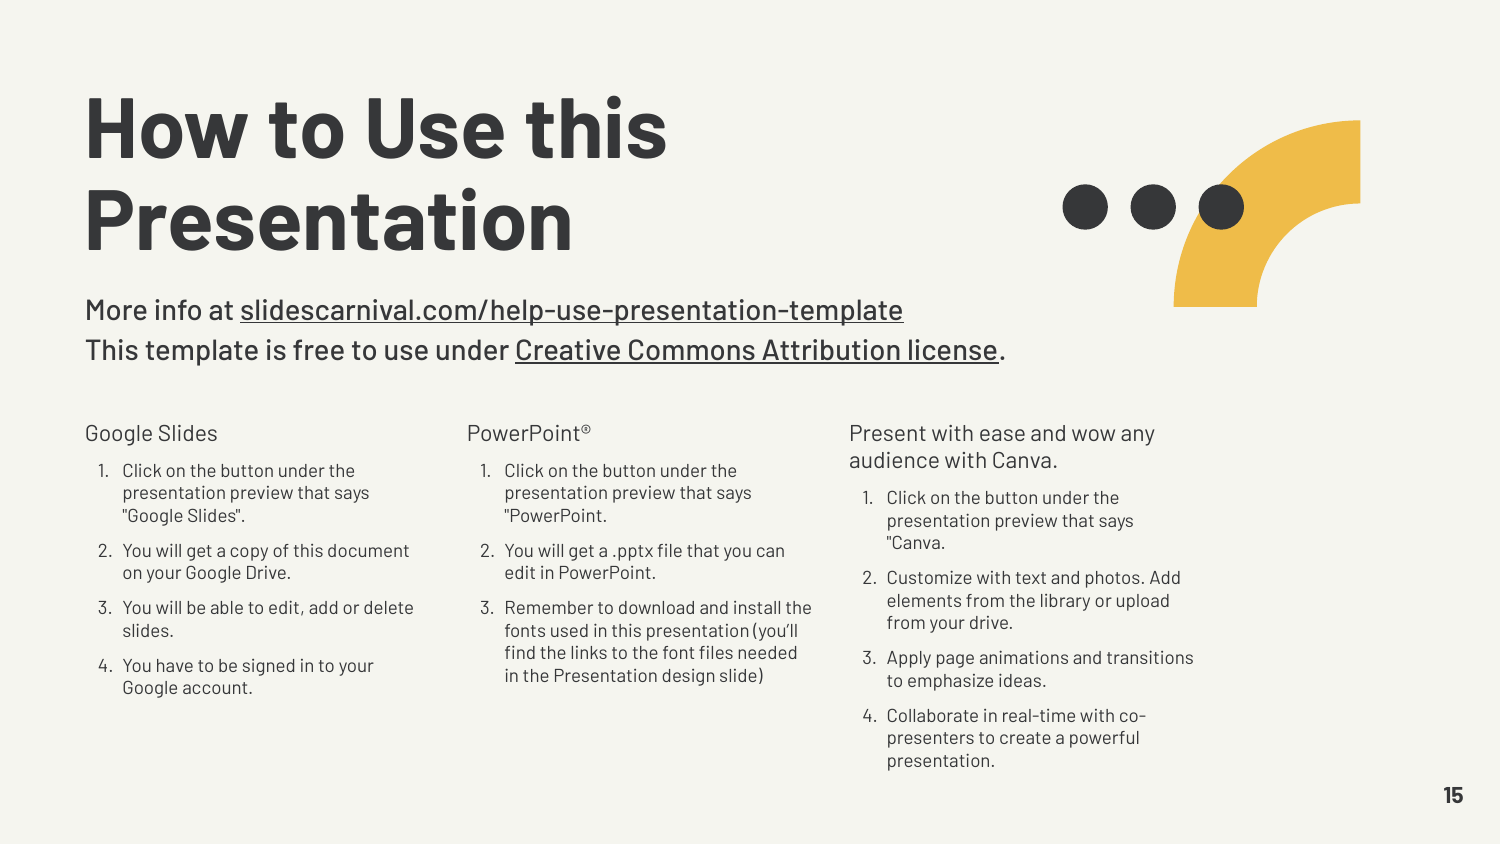

# How to Use this Presentation

More info at slidescarnival.com/help-use-presentation-template
This template is free to use under Creative Commons Attribution license.
Google Slides
Click on the button under the presentation preview that says "Google Slides".
You will get a copy of this document on your Google Drive.
You will be able to edit, add or delete slides.
You have to be signed in to your Google account.

PowerPoint®
Click on the button under the presentation preview that says "PowerPoint.
You will get a .pptx file that you can edit in PowerPoint.
Remember to download and install the fonts used in this presentation (you’ll find the links to the font files needed in the Presentation design slide)
Present with ease and wow any audience with Canva.
Click on the button under the presentation preview that says "Canva.
Customize with text and photos. Add elements from the library or upload from your drive.
Apply page animations and transitions to emphasize ideas.
Collaborate in real-time with co-presenters to create a powerful presentation.
15